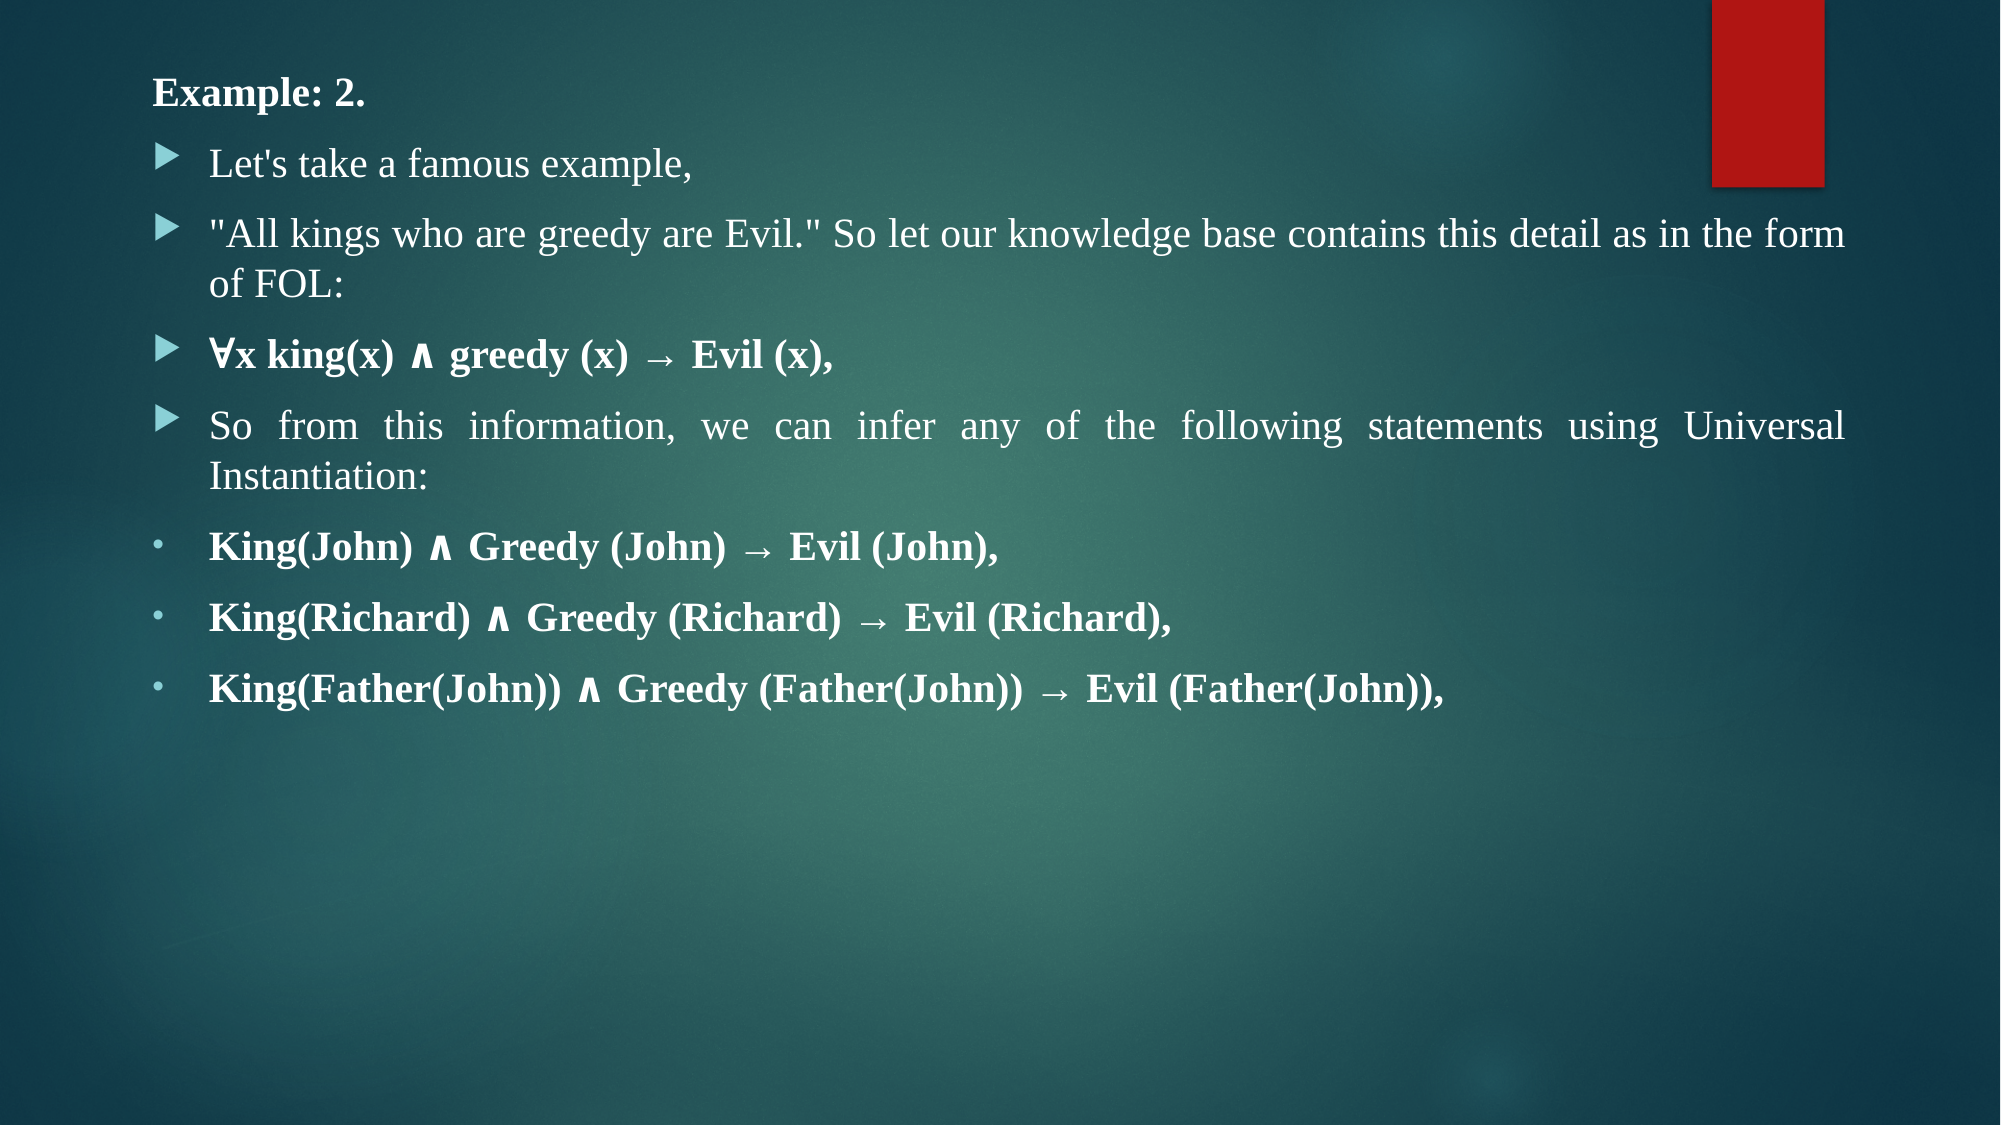

Example: 2.
Let's take a famous example,
"All kings who are greedy are Evil." So let our knowledge base contains this detail as in the form of FOL:
∀x king(x) ∧ greedy (x) → Evil (x),
So from this information, we can infer any of the following statements using Universal Instantiation:
King(John) ∧ Greedy (John) → Evil (John),
King(Richard) ∧ Greedy (Richard) → Evil (Richard),
King(Father(John)) ∧ Greedy (Father(John)) → Evil (Father(John)),